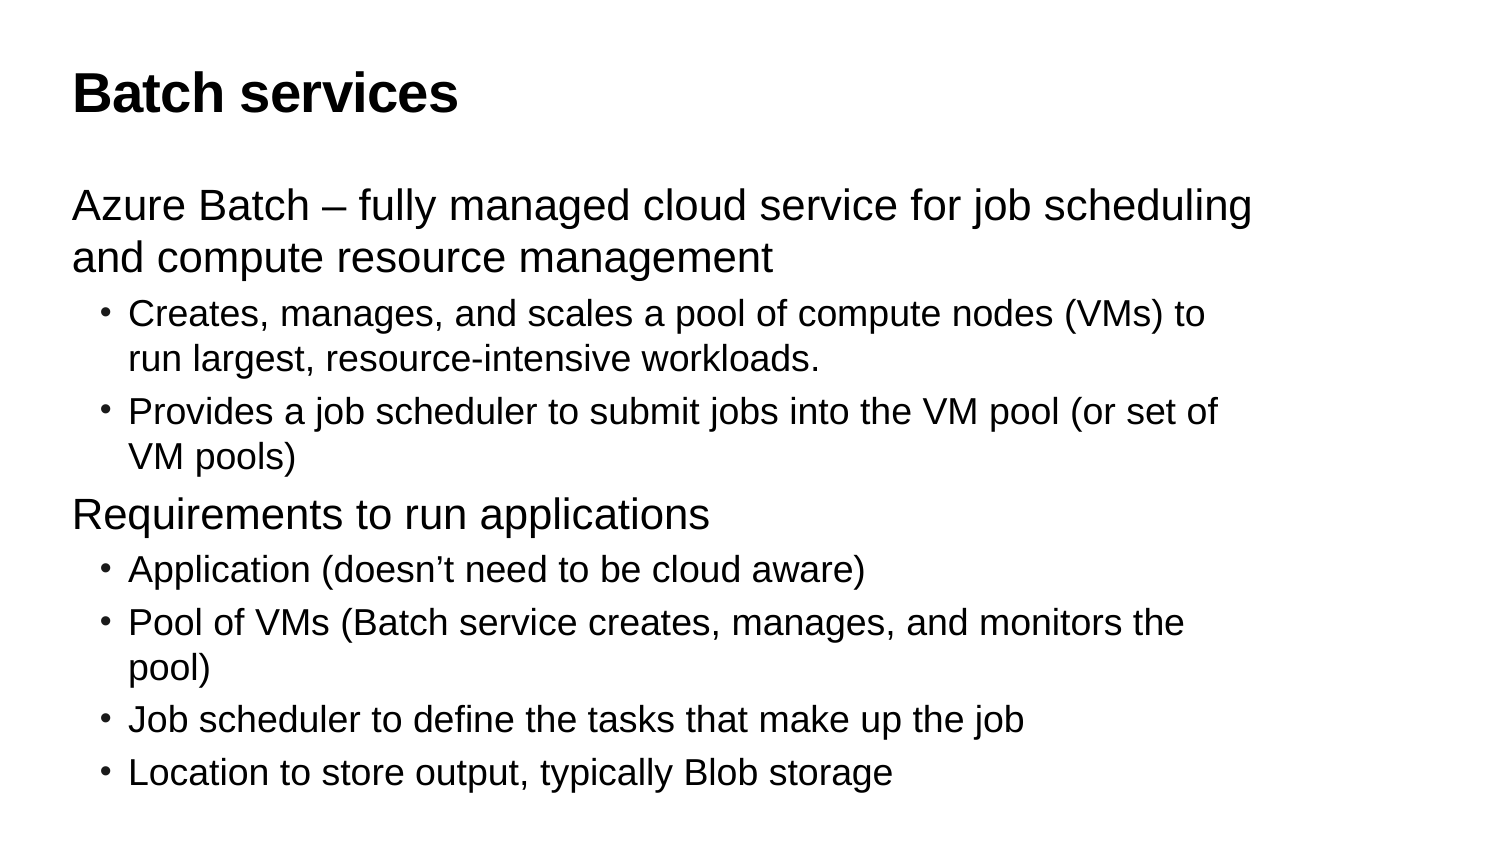

# Batch services
Azure Batch – fully managed cloud service for job scheduling and compute resource management
Creates, manages, and scales a pool of compute nodes (VMs) to run largest, resource-intensive workloads.
Provides a job scheduler to submit jobs into the VM pool (or set of VM pools)
Requirements to run applications
Application (doesn’t need to be cloud aware)
Pool of VMs (Batch service creates, manages, and monitors the pool)
Job scheduler to define the tasks that make up the job
Location to store output, typically Blob storage